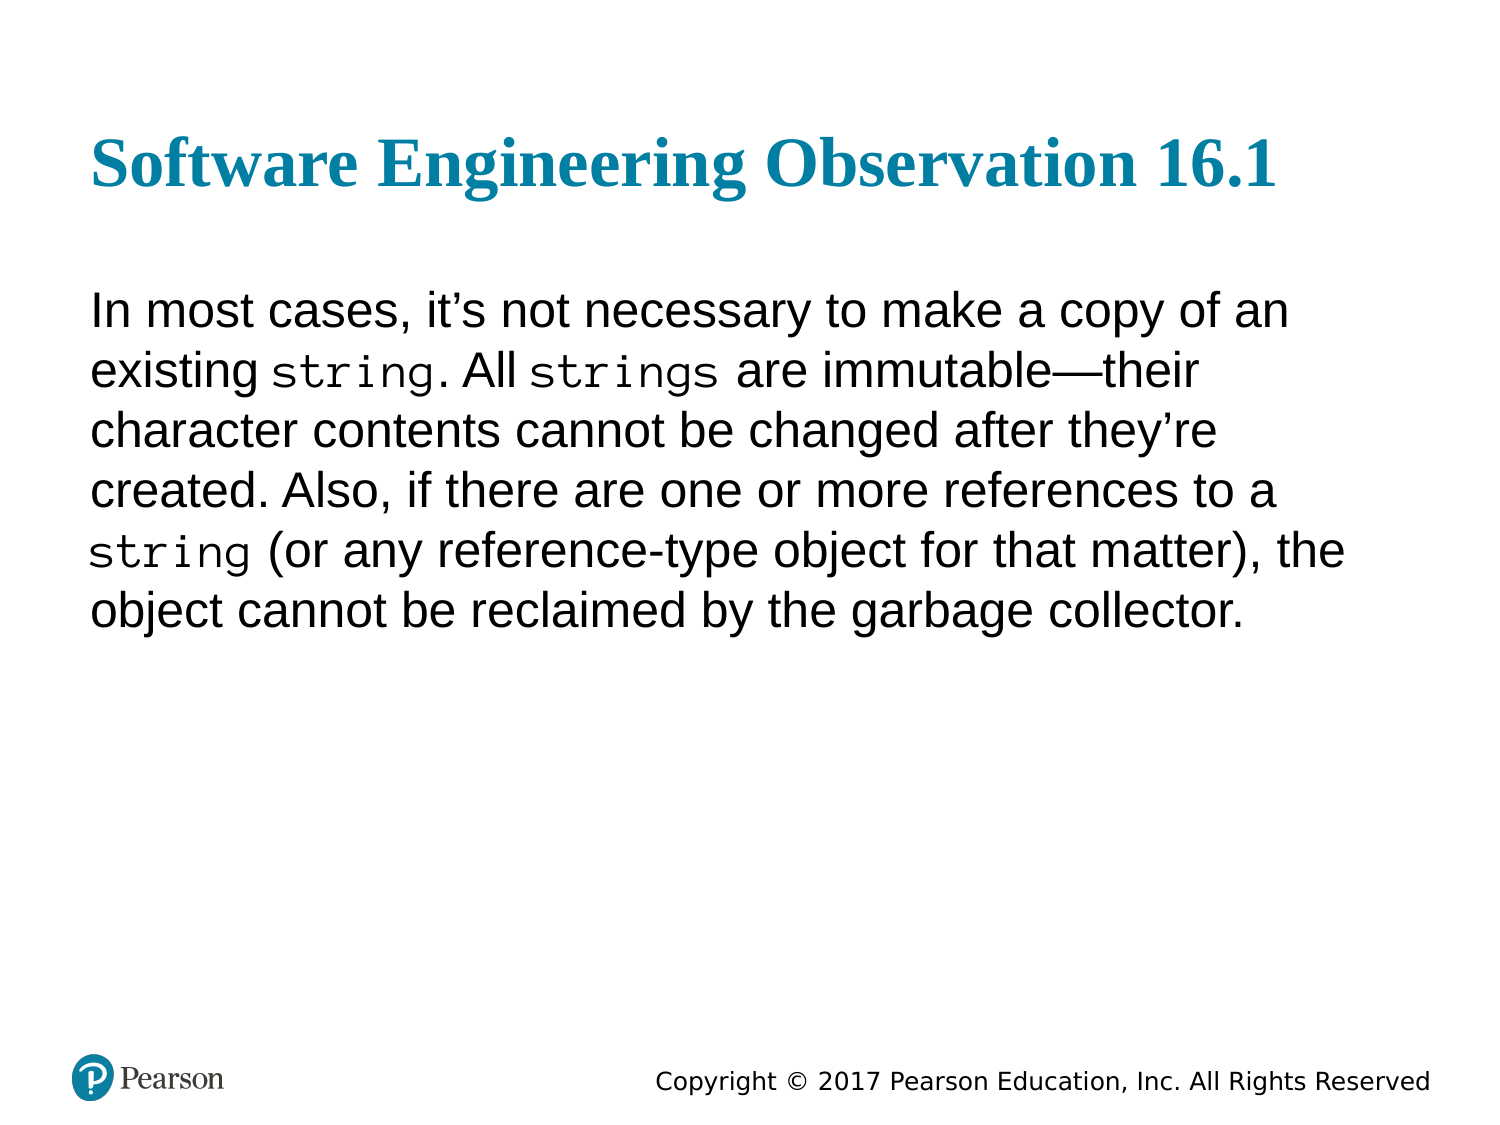

# Software Engineering Observation 16.1
In most cases, it’s not necessary to make a copy of an existing string. All strings are immutable—their character contents cannot be changed after they’re created. Also, if there are one or more references to a string (or any reference-type object for that matter), the object cannot be reclaimed by the garbage collector.